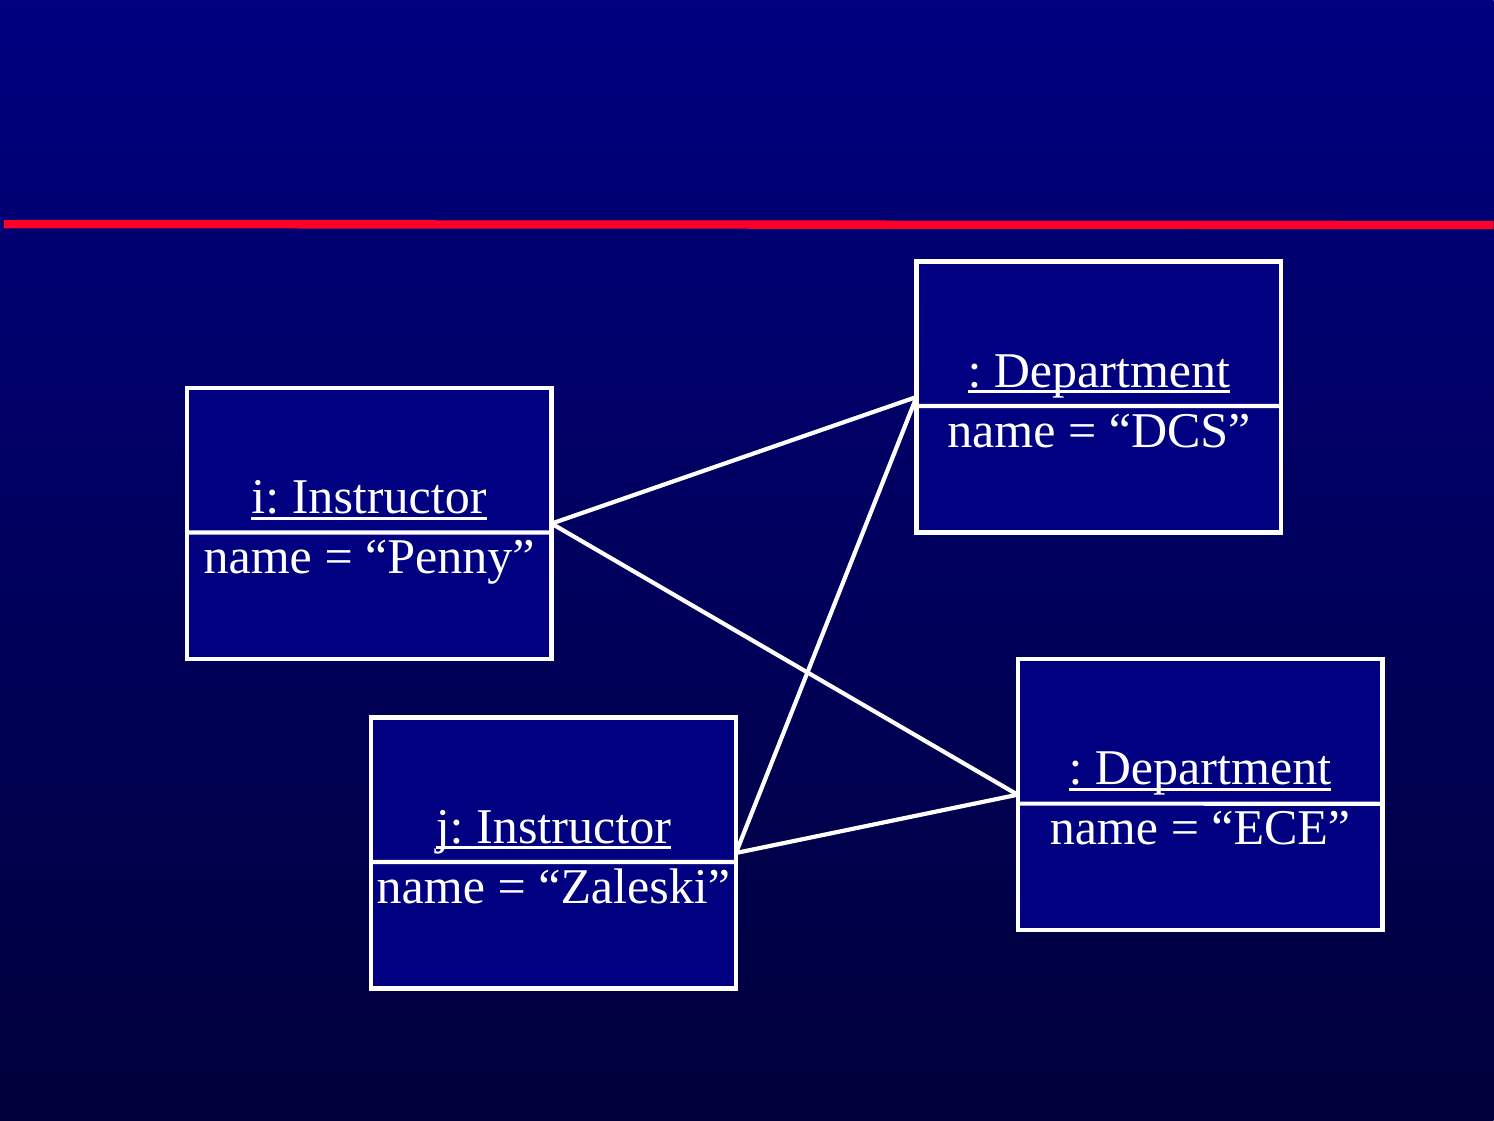

: Department
name = “DCS”

i: Instructor
name = “Penny”

: Department
name = “ECE”

j: Instructor
name = “Zaleski”